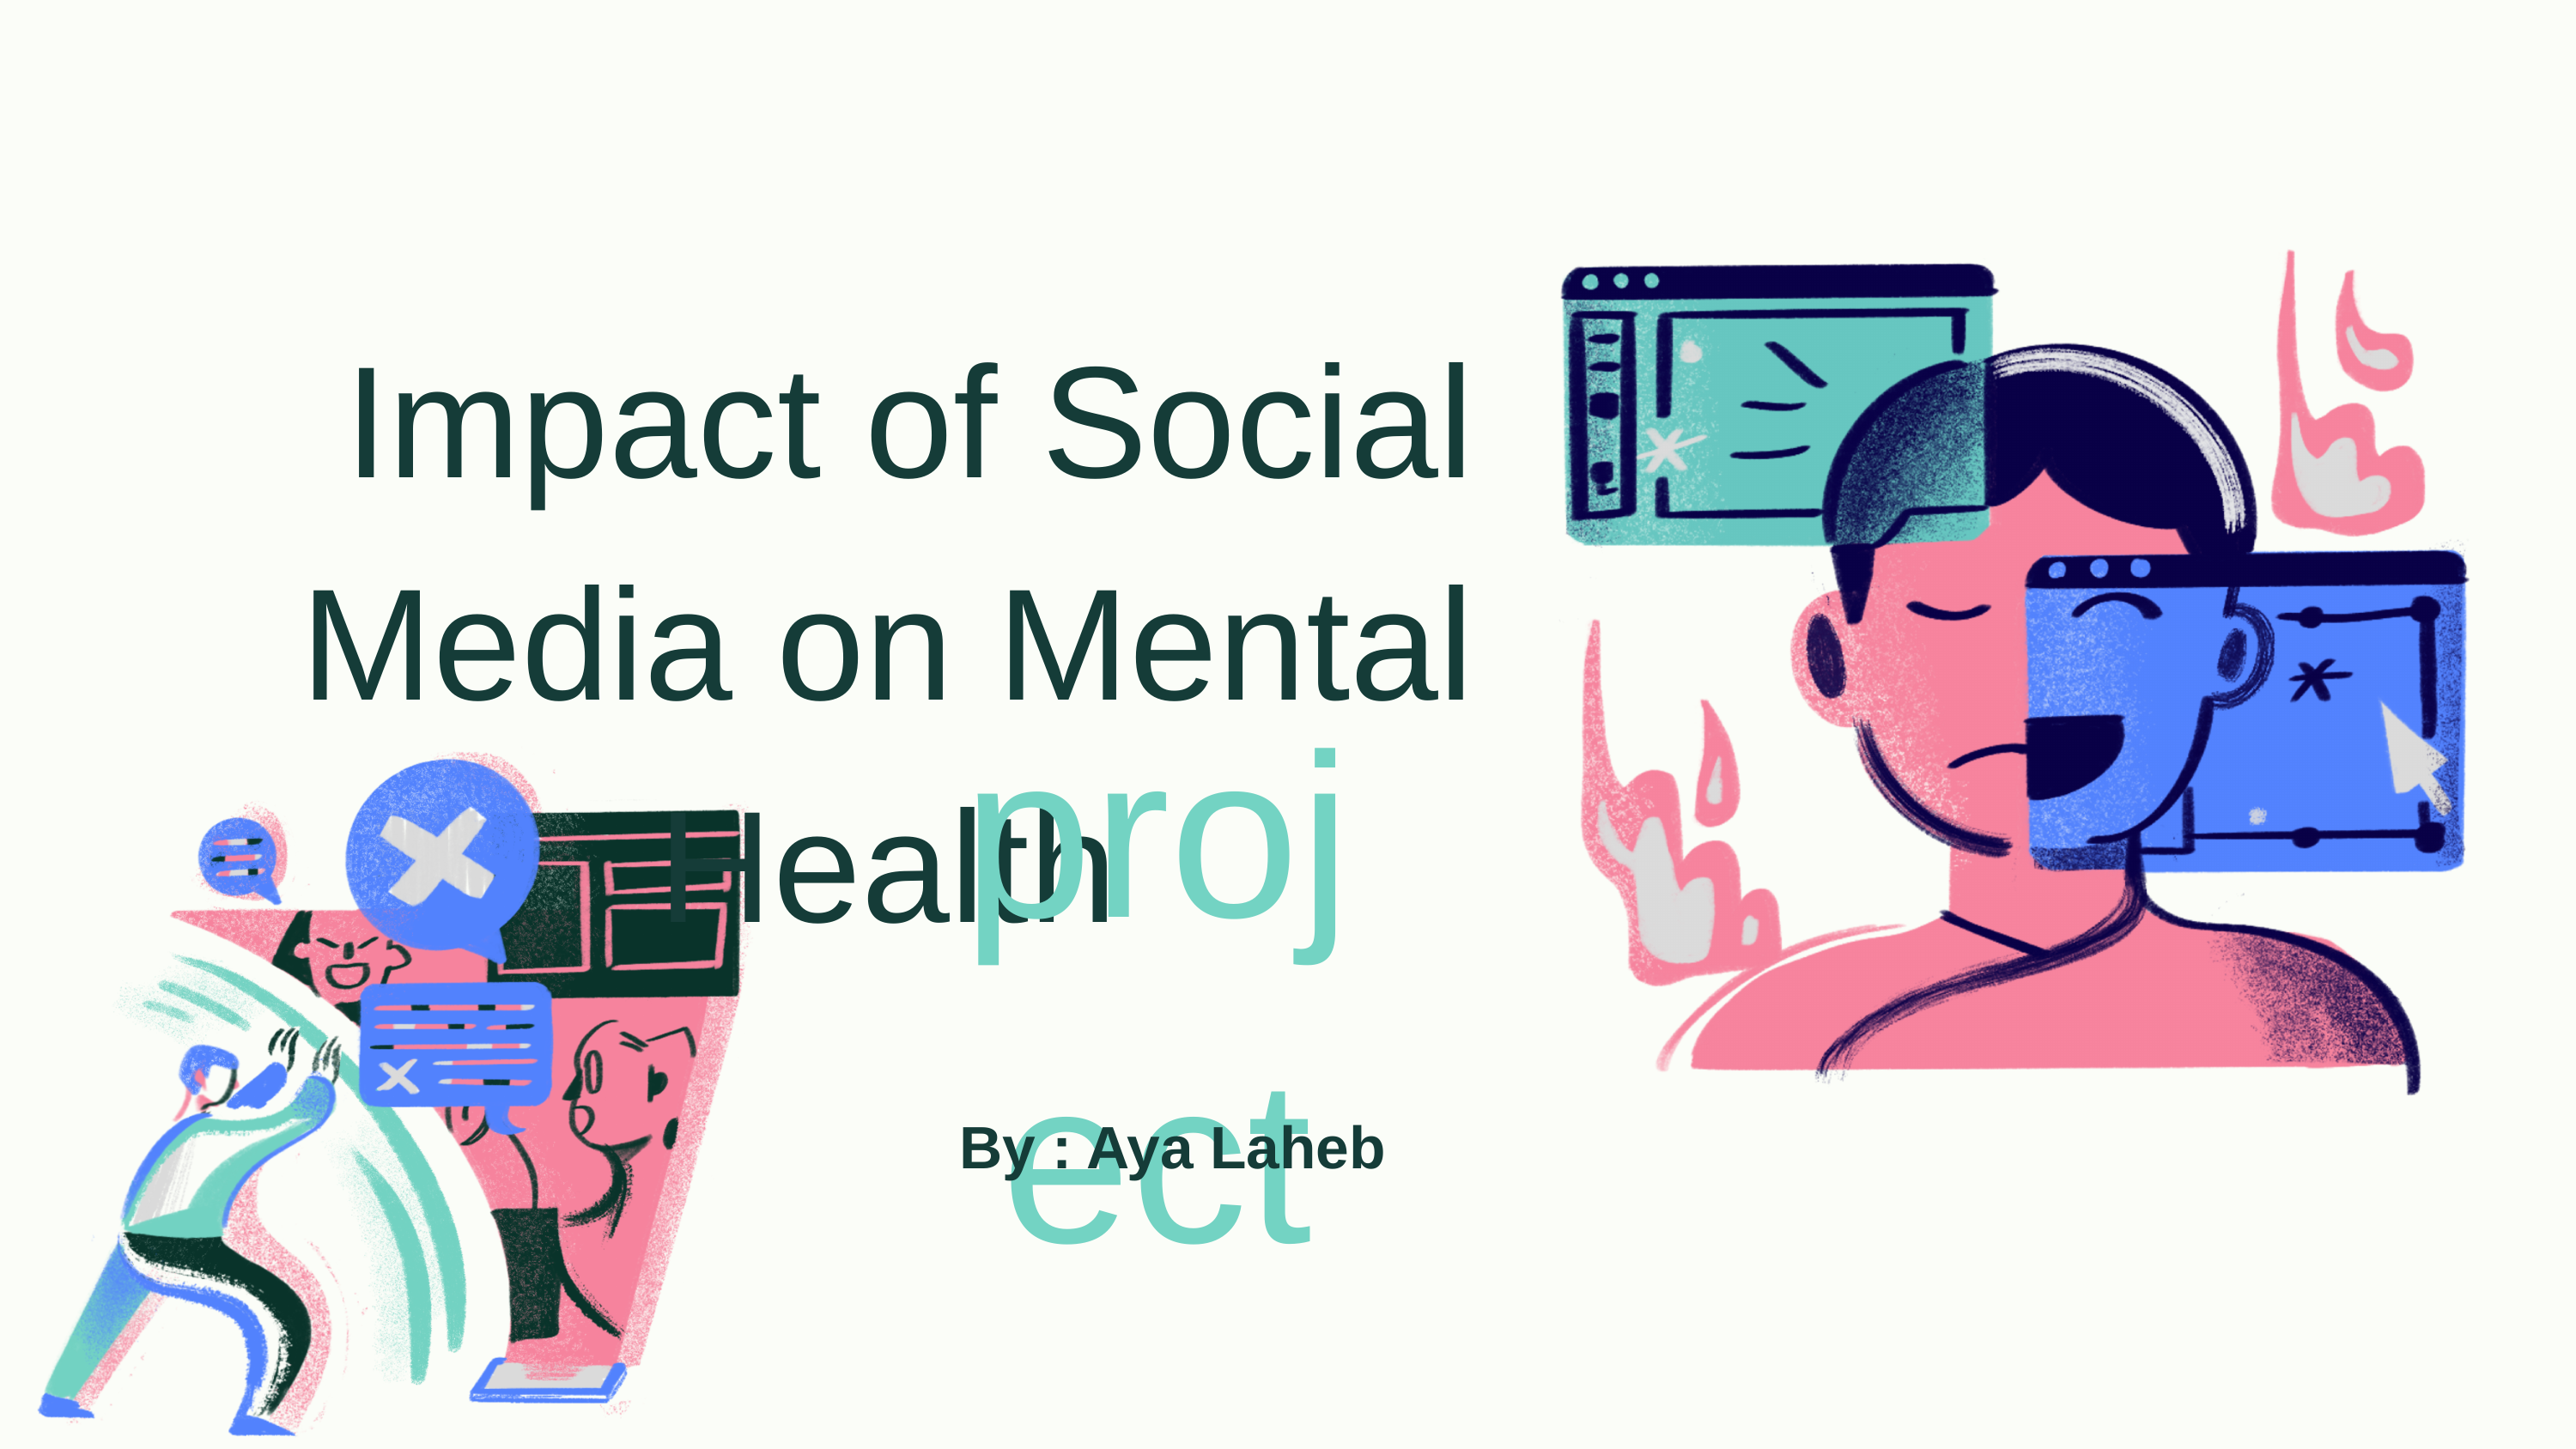

Impact of Social Media on Mental Health
project

By : Aya Laheb